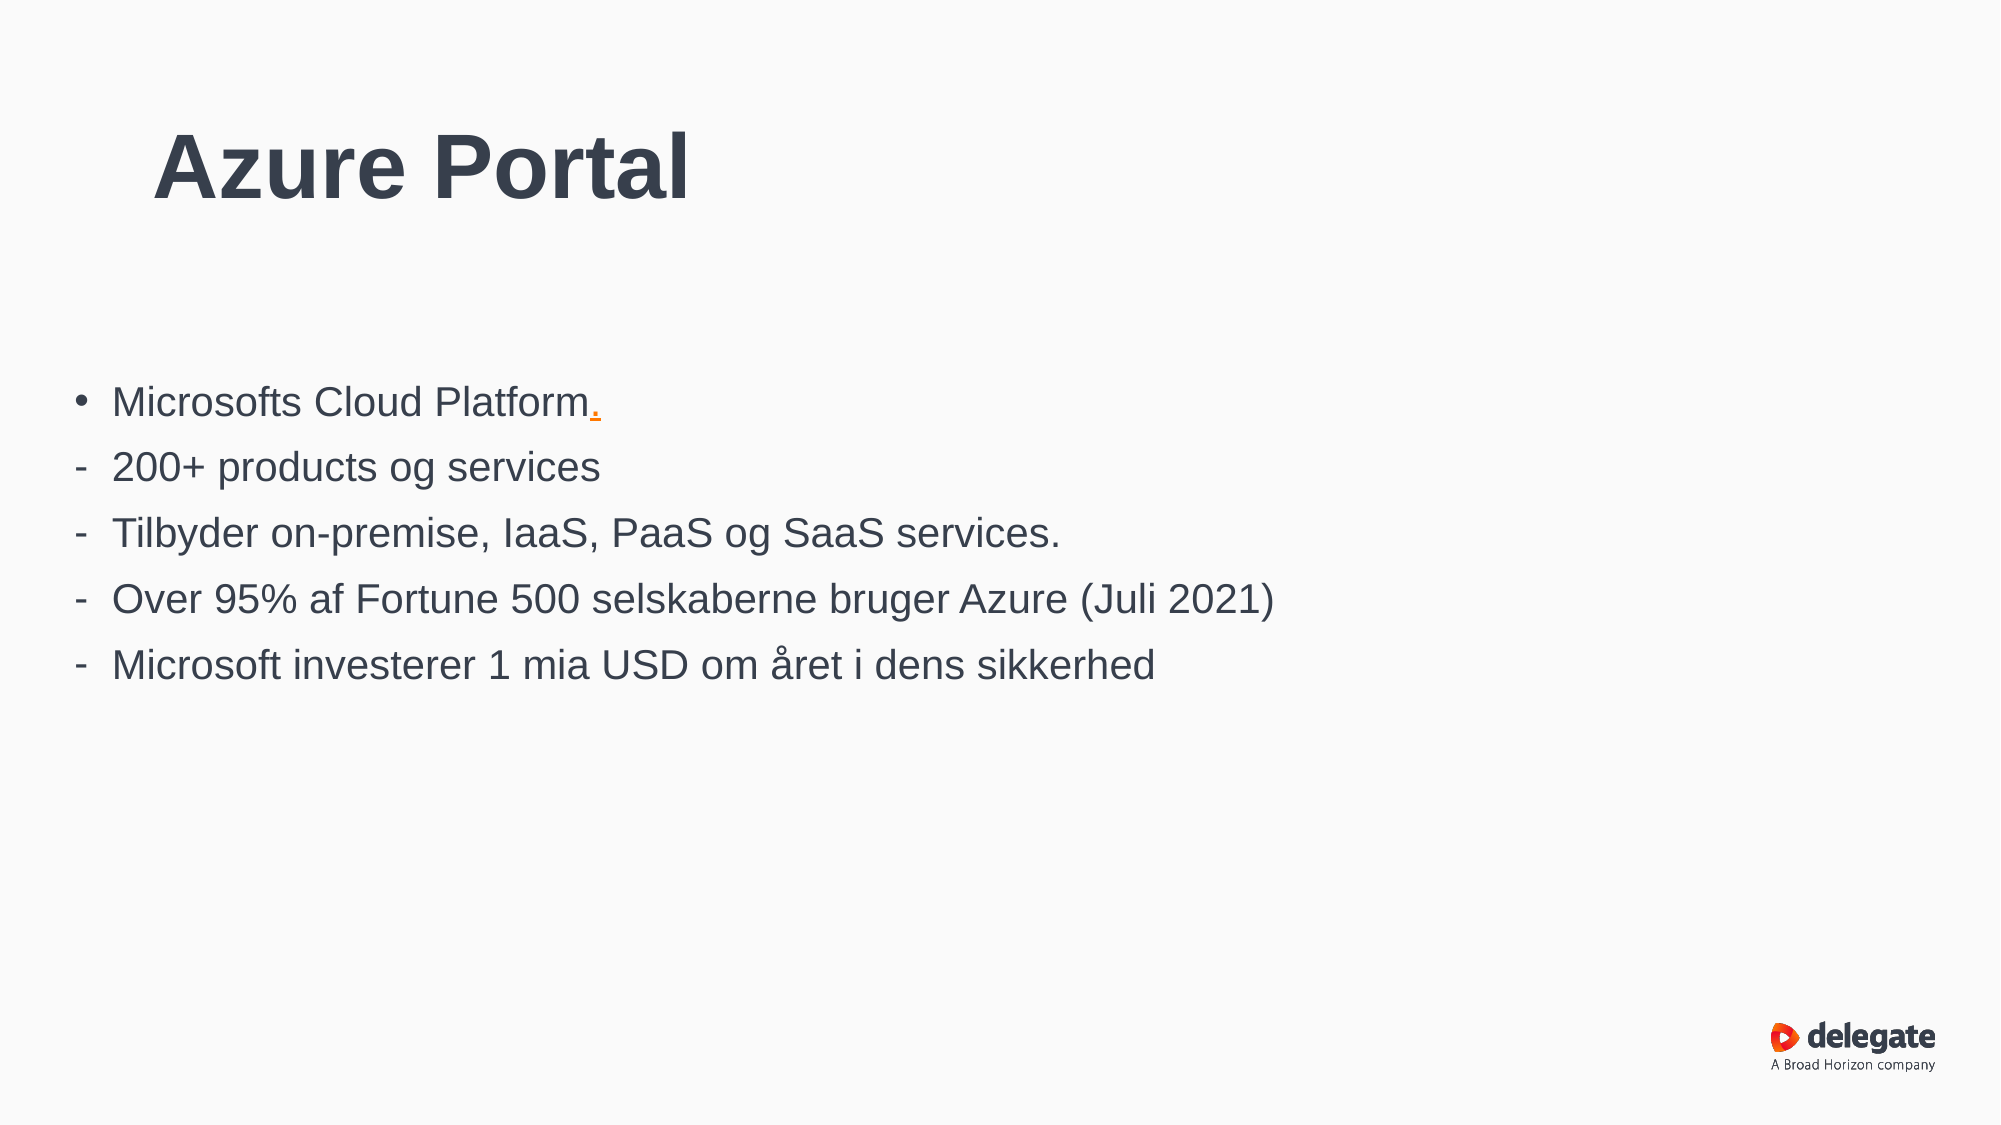

# Azure Portal
Microsofts Cloud Platform.
200+ products og services
Tilbyder on-premise, IaaS, PaaS og SaaS services.
Over 95% af Fortune 500 selskaberne bruger Azure (Juli 2021)
Microsoft investerer 1 mia USD om året i dens sikkerhed